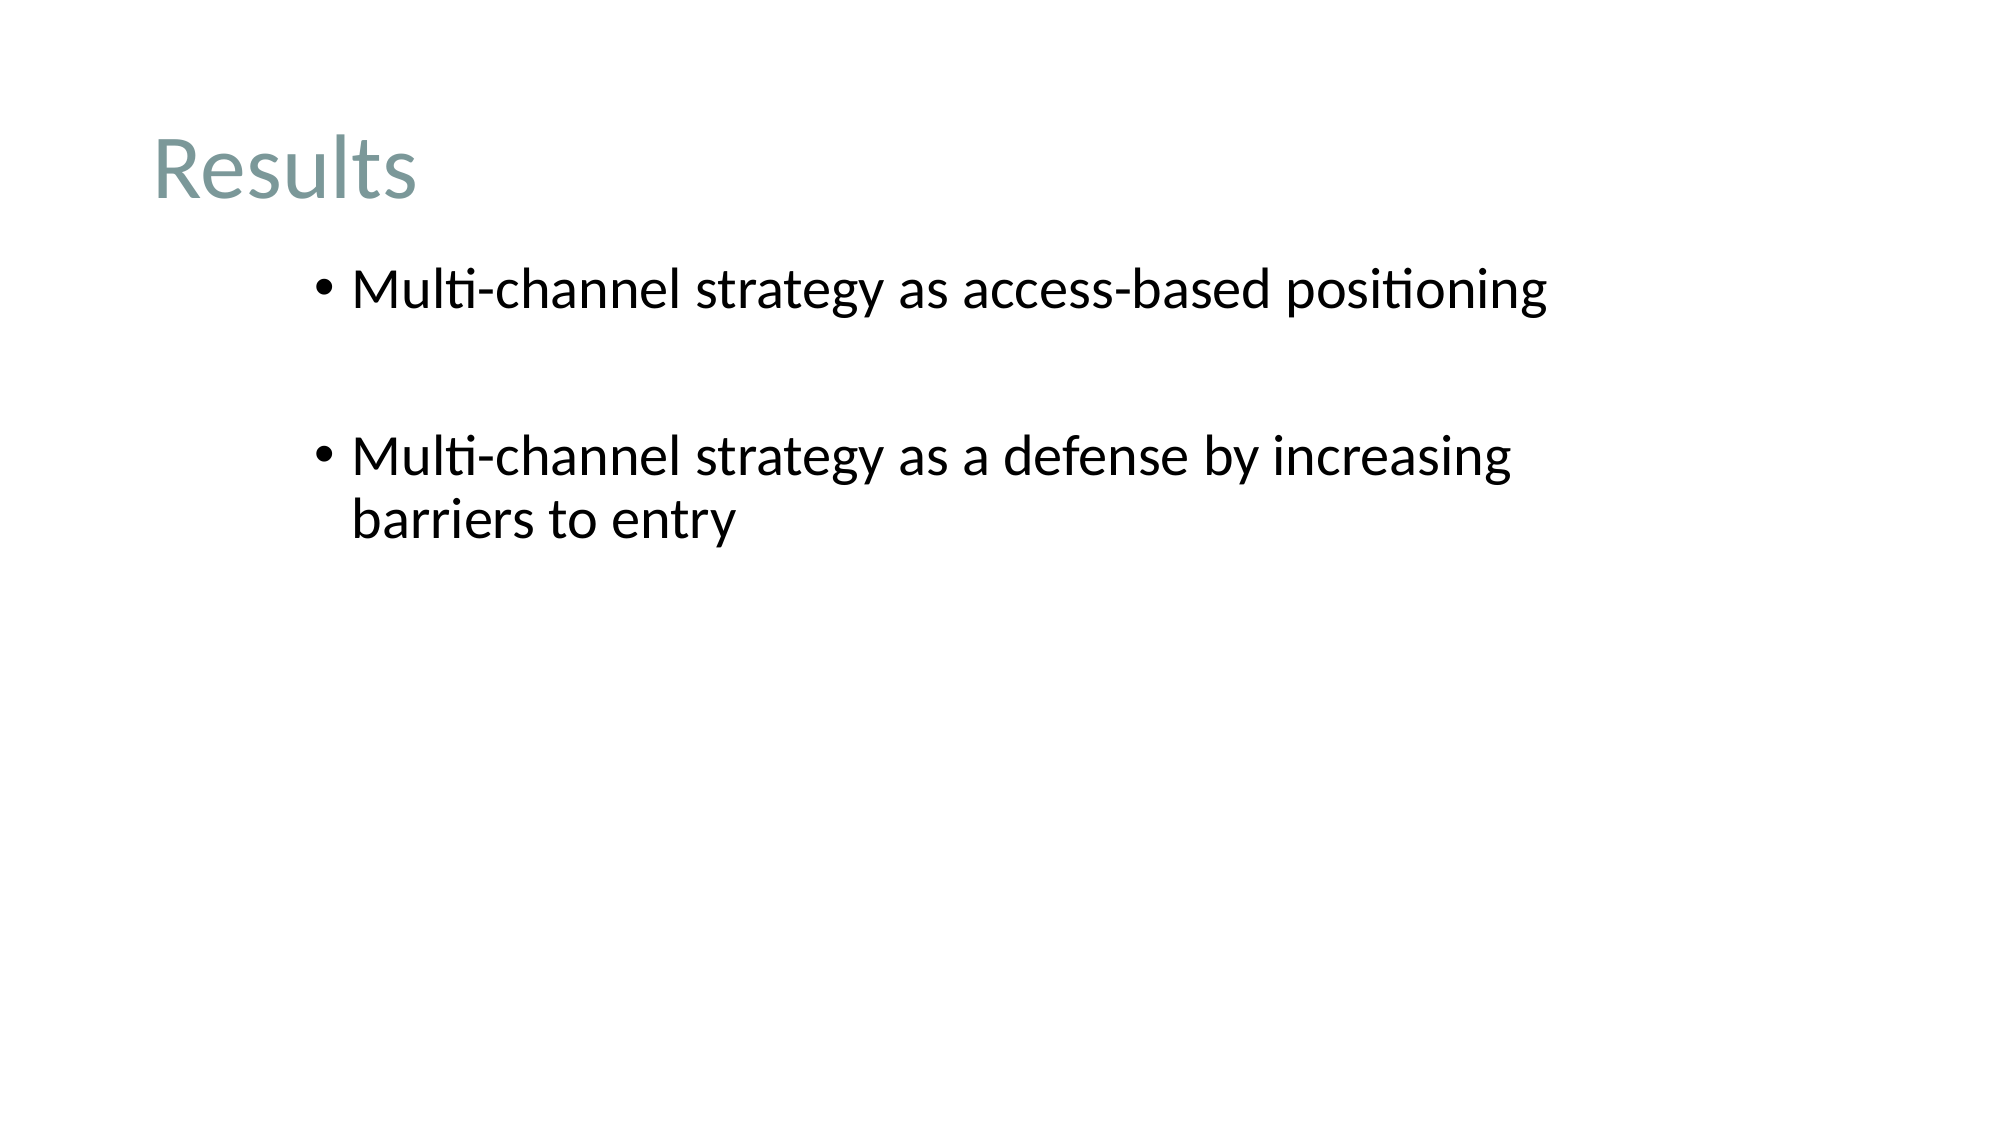

# Results
Multi-channel strategy as access-based positioning

Multi-channel strategy as a defense by increasing barriers to entry